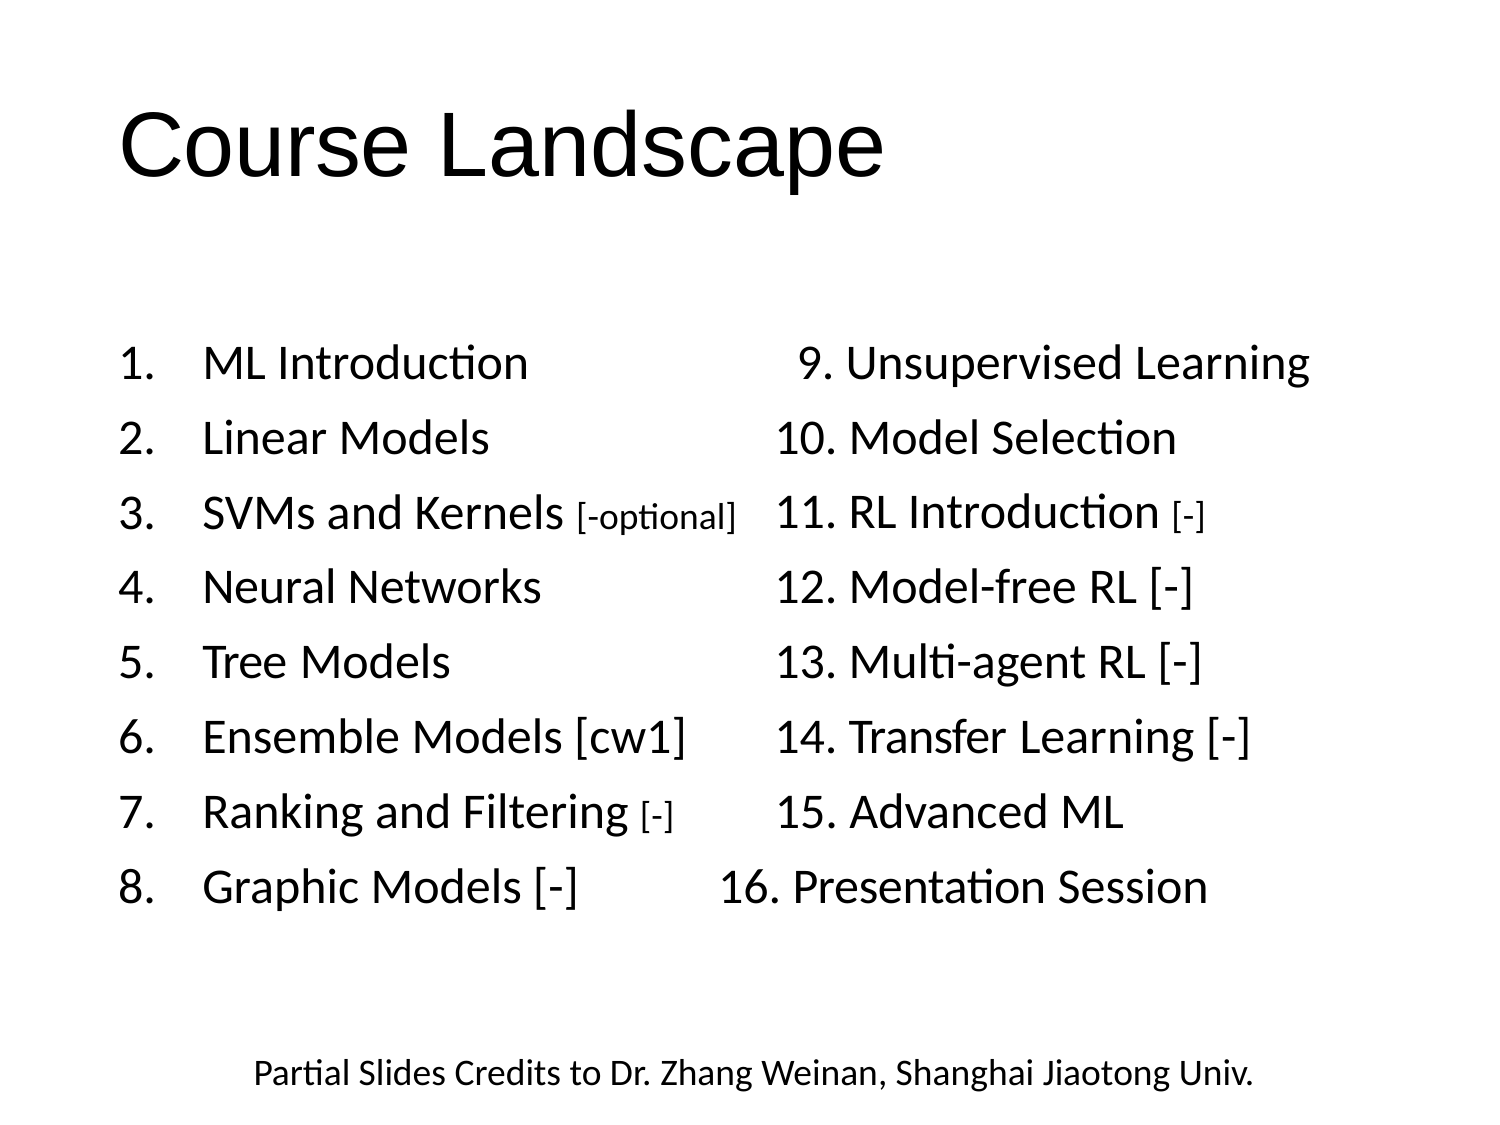

Course Landscape
1. ML Introduction
2. Linear Models
9. Unsupervised Learning
10. Model Selection
11. RL Introduction [-]
12. Model-free RL [-]
3. SVMs and Kernels [-optional]
4. Neural Networks
5. Tree Models
13. Multi-agent RL [-]
6. Ensemble Models [cw1]
14. Transfer Learning [-]
7. Ranking and Filtering [-]  15. Advanced ML
8. Graphic Models [-]	16. Presentation Session
Partial Slides Credits to Dr. Zhang Weinan, Shanghai Jiaotong Univ.